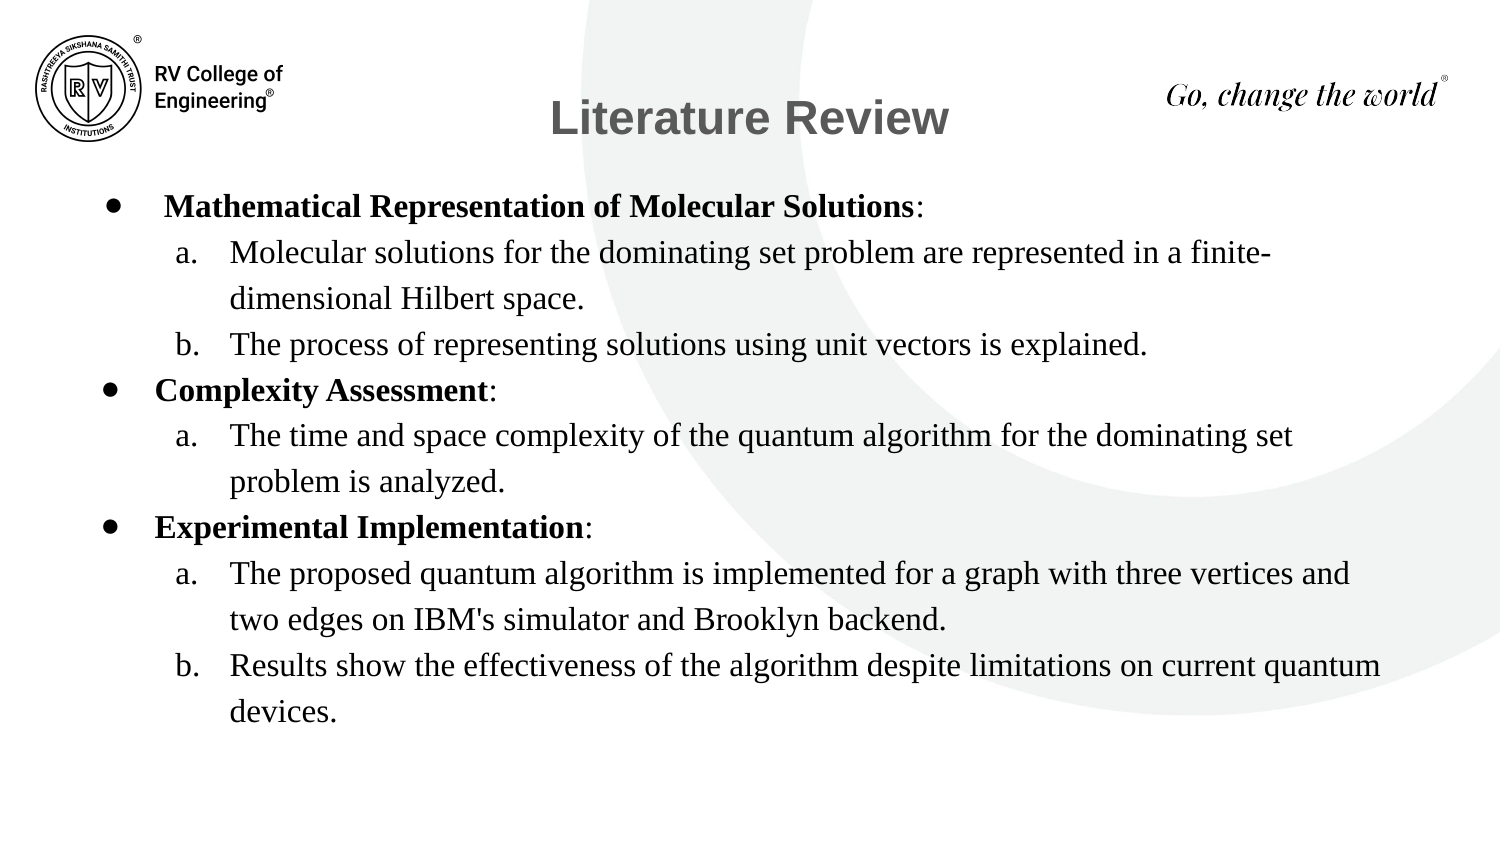

# Literature Review
 Mathematical Representation of Molecular Solutions:
Molecular solutions for the dominating set problem are represented in a finite-dimensional Hilbert space.
The process of representing solutions using unit vectors is explained.
Complexity Assessment:
The time and space complexity of the quantum algorithm for the dominating set problem is analyzed.
Experimental Implementation:
The proposed quantum algorithm is implemented for a graph with three vertices and two edges on IBM's simulator and Brooklyn backend.
Results show the effectiveness of the algorithm despite limitations on current quantum devices.